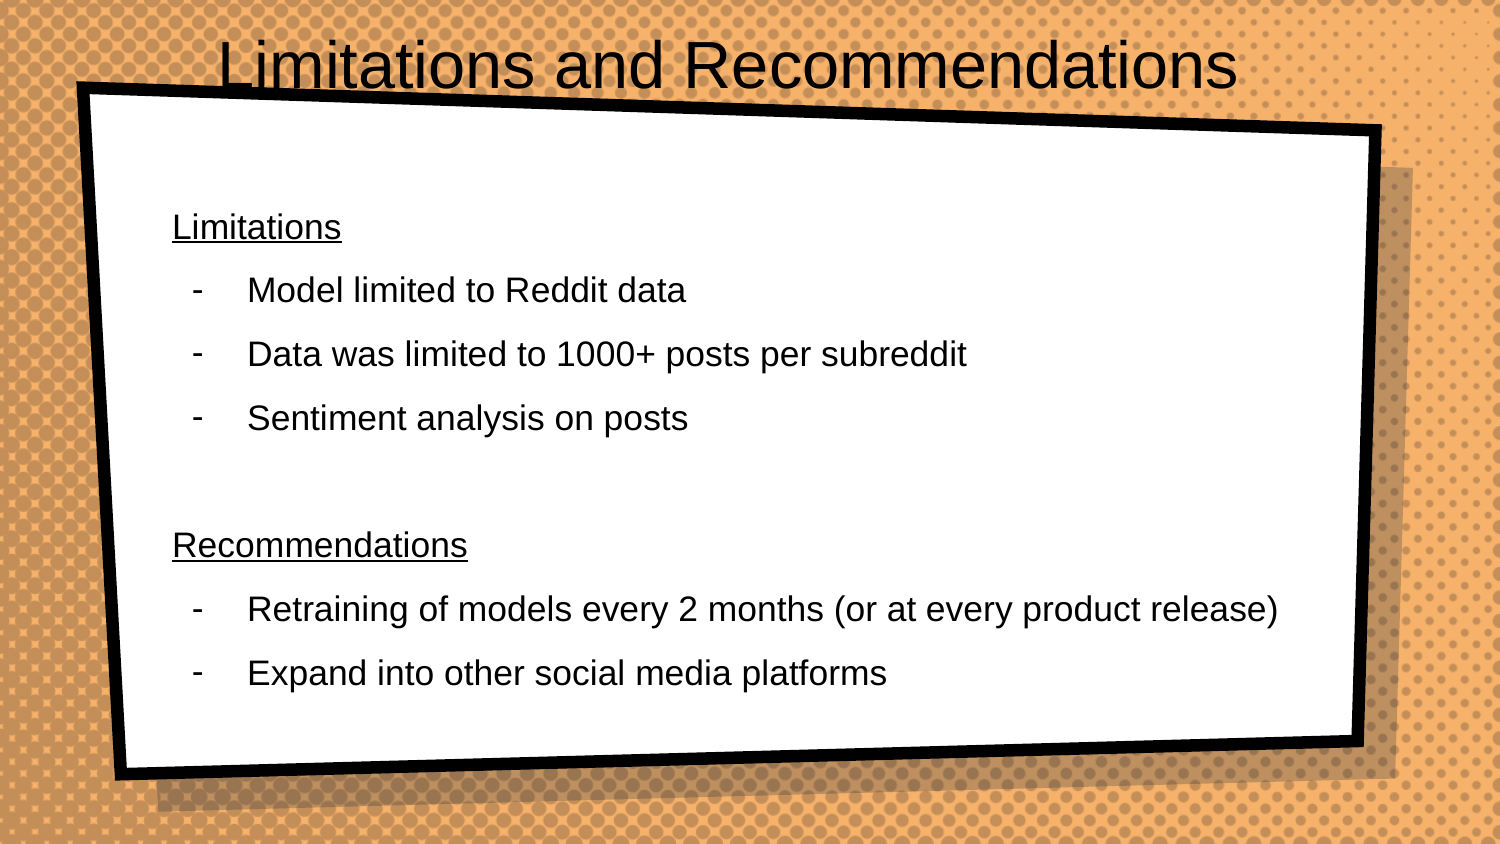

Limitations and Recommendations
Limitations
Model limited to Reddit data
Data was limited to 1000+ posts per subreddit
Sentiment analysis on posts

Recommendations
Retraining of models every 2 months (or at every product release)
Expand into other social media platforms